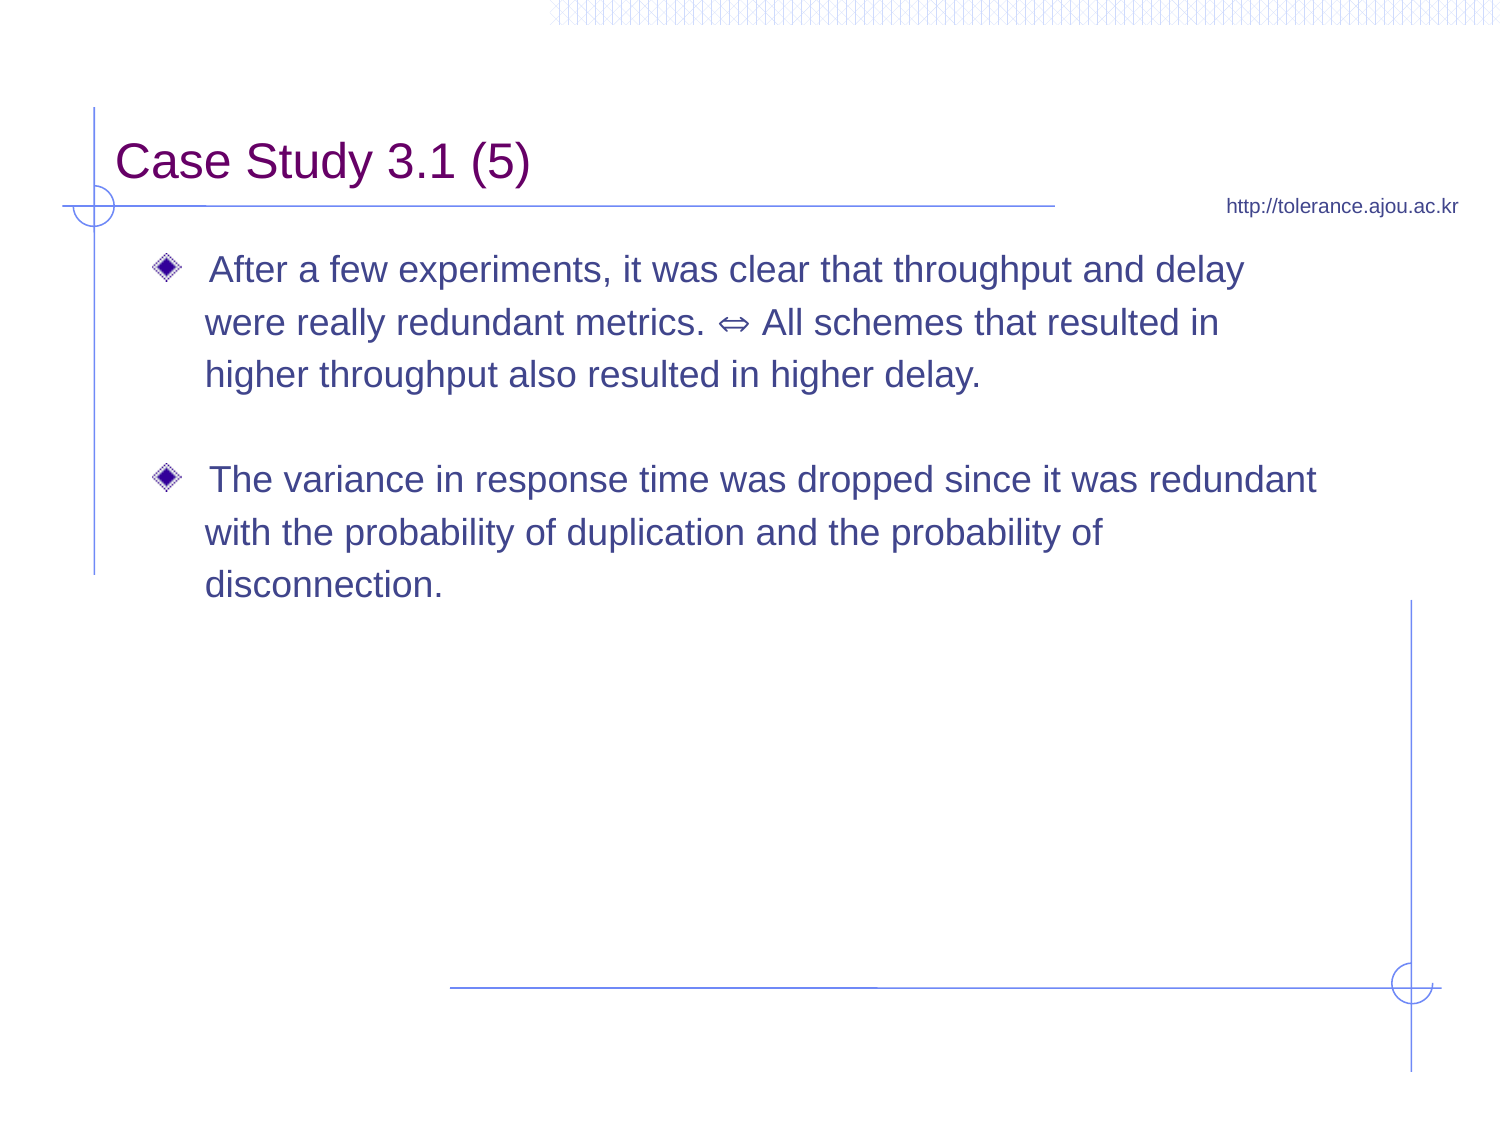

# Case Study 3.1 (5)
After a few experiments, it was clear that throughput and delay
     were really redundant metrics. ⇔ All schemes that resulted in
     higher throughput also resulted in higher delay.

The variance in response time was dropped since it was redundant
     with the probability of duplication and the probability of
     disconnection.